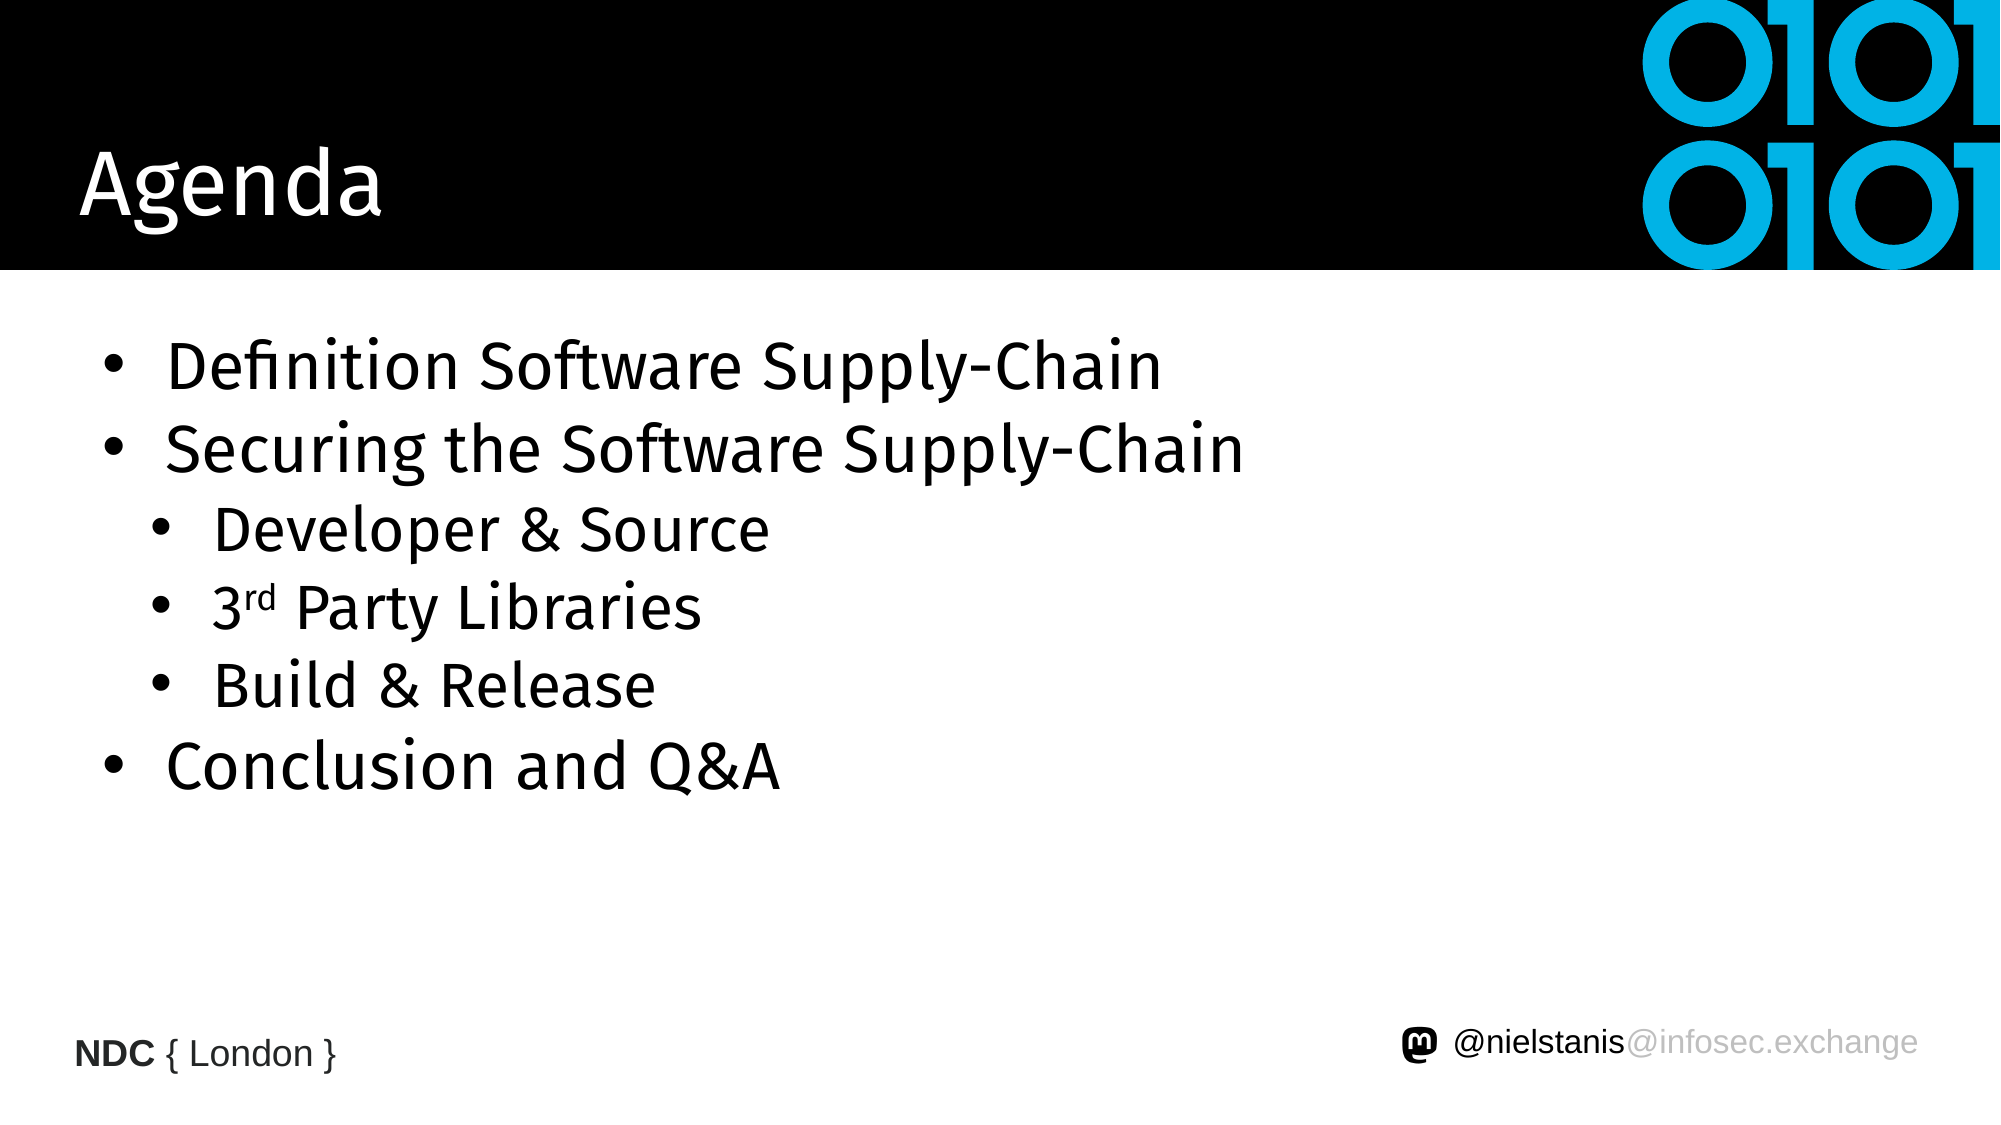

# Agenda
Definition Software Supply-Chain
Securing the Software Supply-Chain
Developer & Source
3rd Party Libraries
Build & Release
Conclusion and Q&A